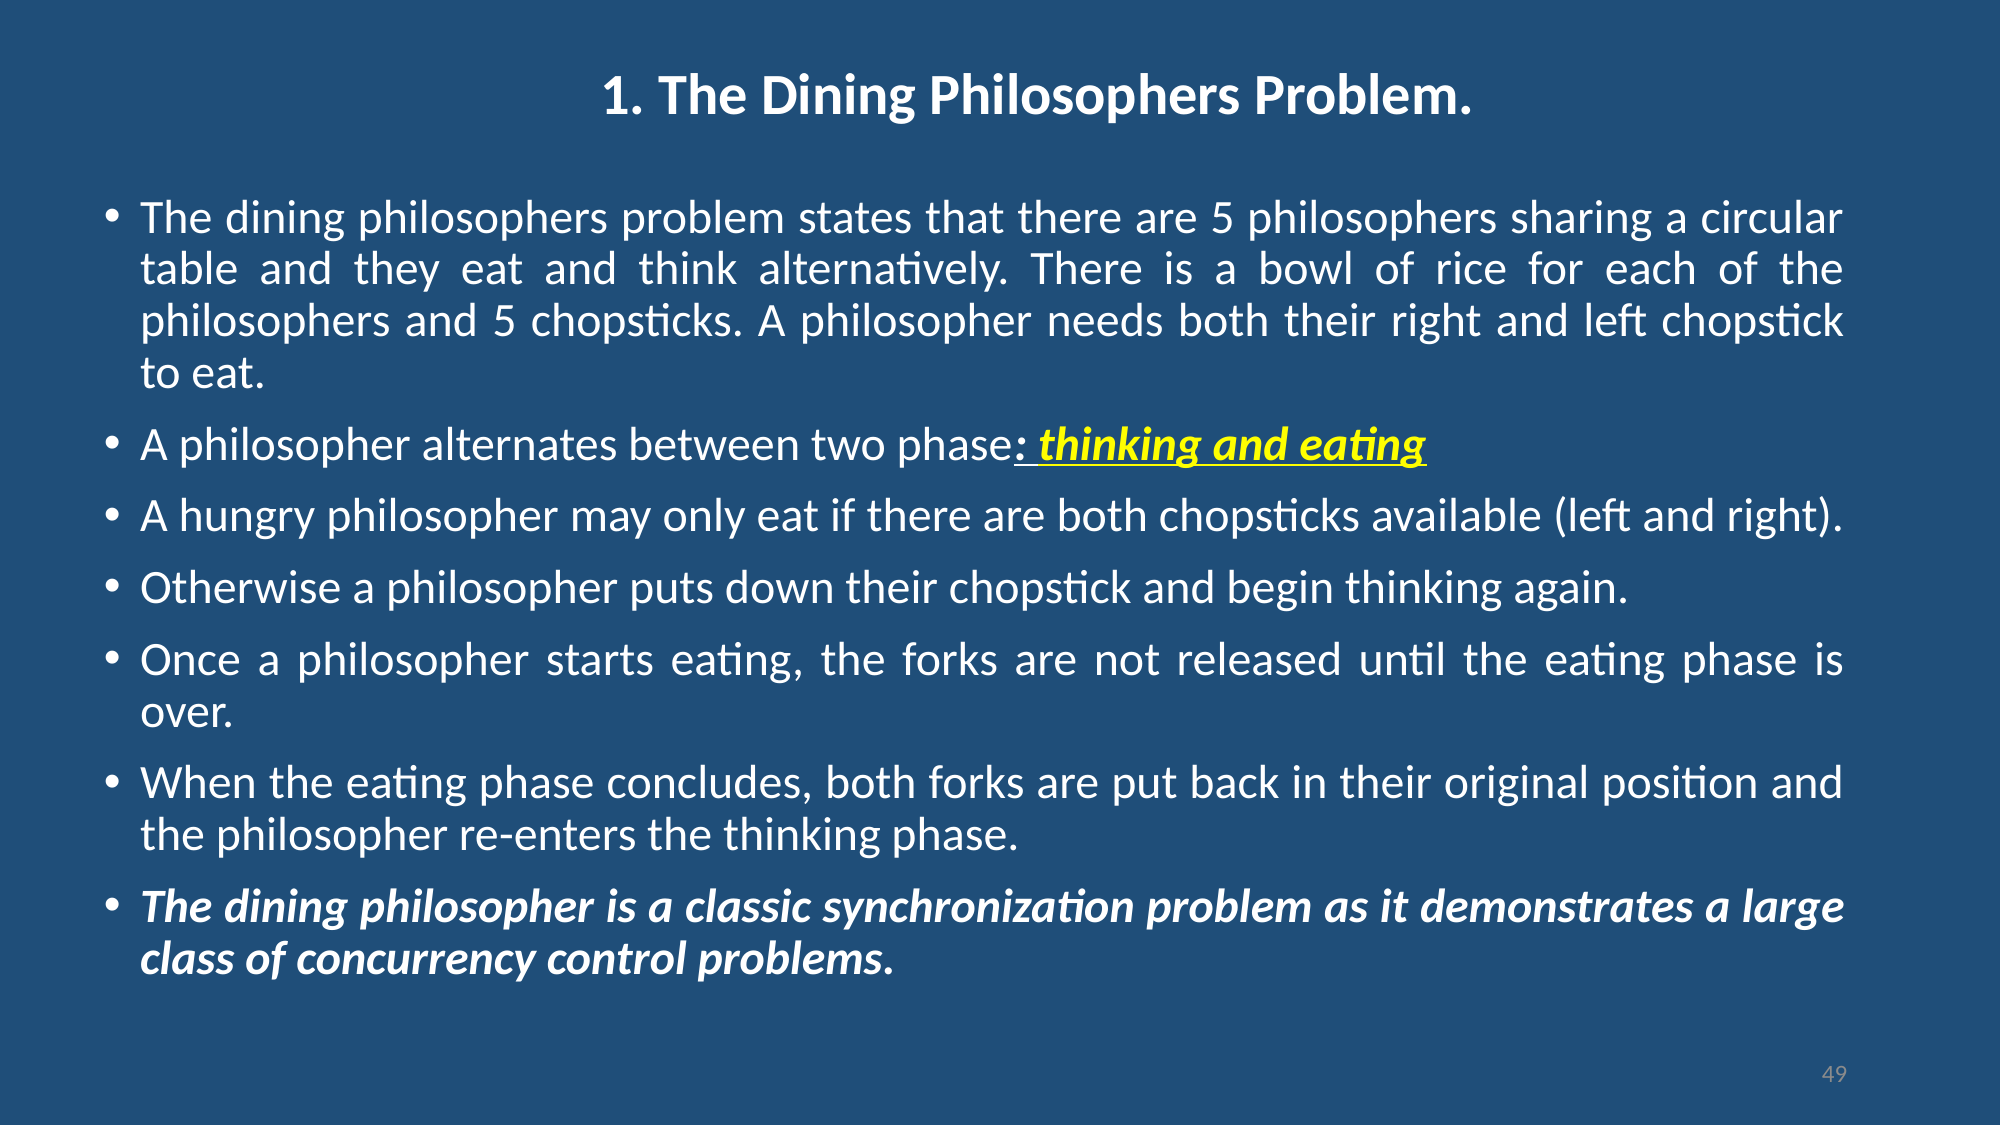

# 1. The Dining Philosophers Problem.
The dining philosophers problem states that there are 5 philosophers sharing a circular table and they eat and think alternatively. There is a bowl of rice for each of the philosophers and 5 chopsticks. A philosopher needs both their right and left chopstick to eat.
A philosopher alternates between two phase: thinking and eating
A hungry philosopher may only eat if there are both chopsticks available (left and right).
Otherwise a philosopher puts down their chopstick and begin thinking again.
Once a philosopher starts eating, the forks are not released until the eating phase is over.
When the eating phase concludes, both forks are put back in their original position and the philosopher re-enters the thinking phase.
The dining philosopher is a classic synchronization problem as it demonstrates a large class of concurrency control problems.

49